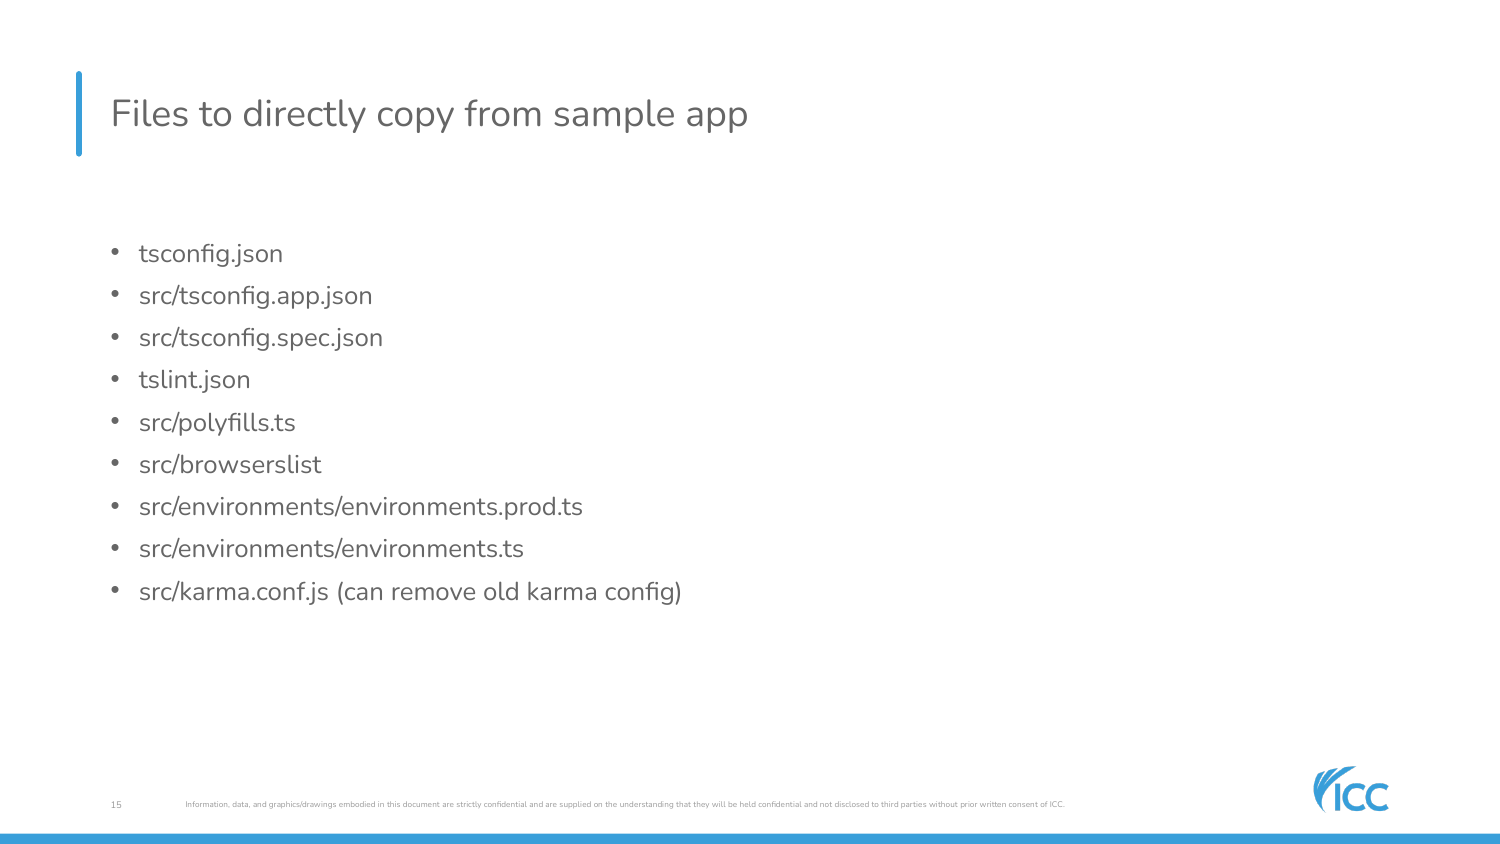

# Files to directly copy from sample app
tsconfig.json
src/tsconfig.app.json
src/tsconfig.spec.json
tslint.json
src/polyfills.ts
src/browserslist
src/environments/environments.prod.ts
src/environments/environments.ts
src/karma.conf.js (can remove old karma config)

15